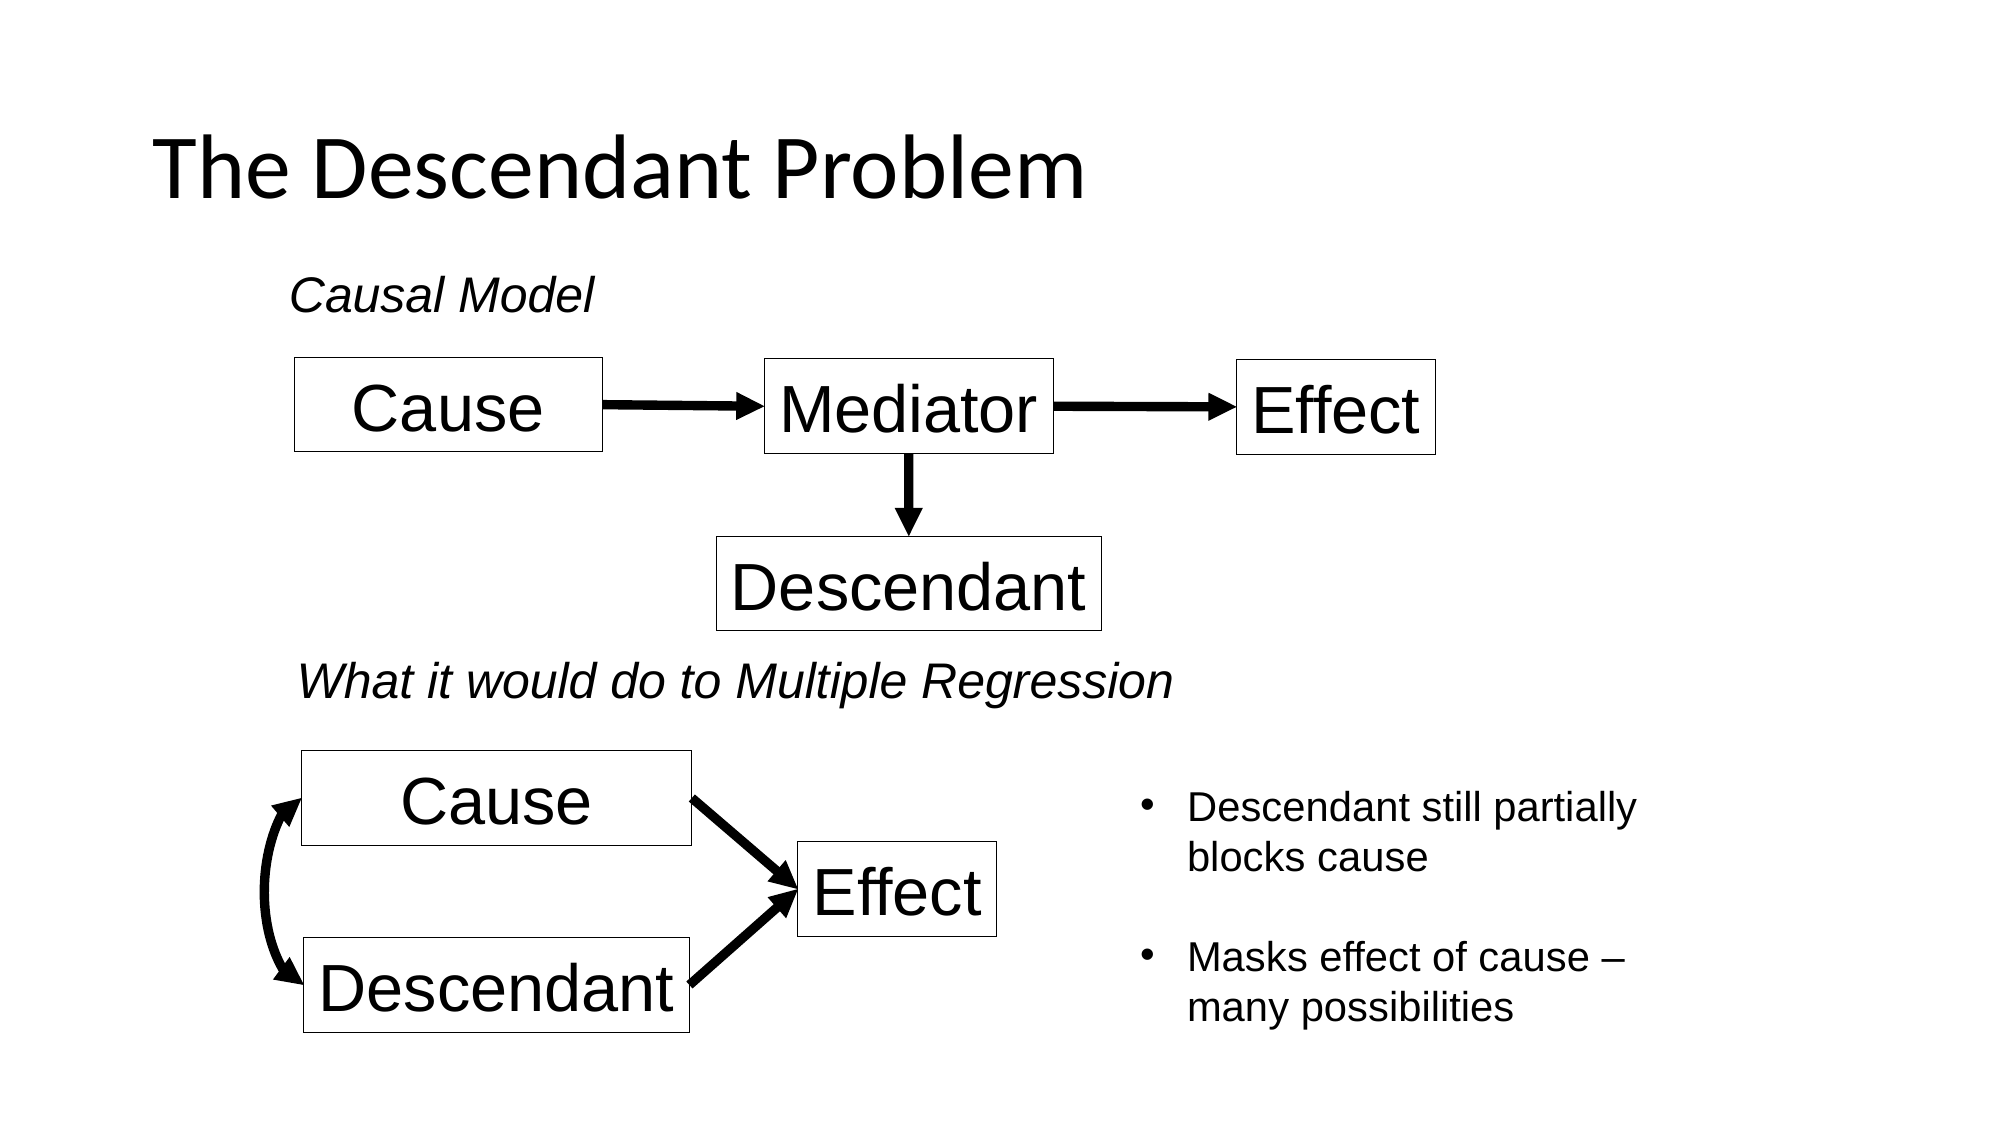

# The Descendant Problem
Causal Model
Cause
Mediator
Effect
Descendant
What it would do to Multiple Regression
Cause
Descendant still partially blocks cause

Masks effect of cause – many possibilities
Effect
Descendant